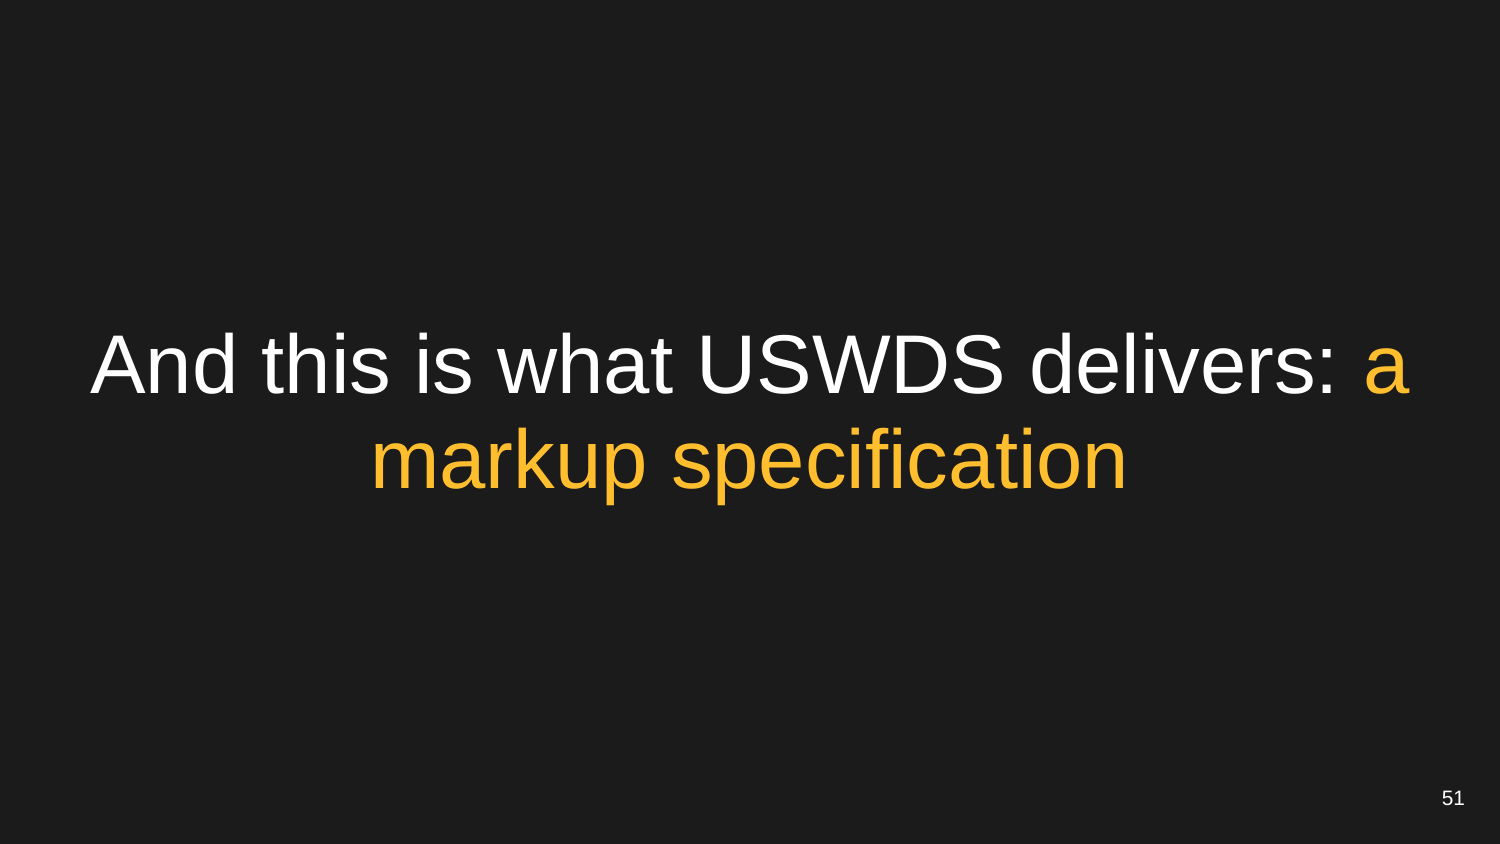

# And this is what USWDS delivers: a markup specification
51